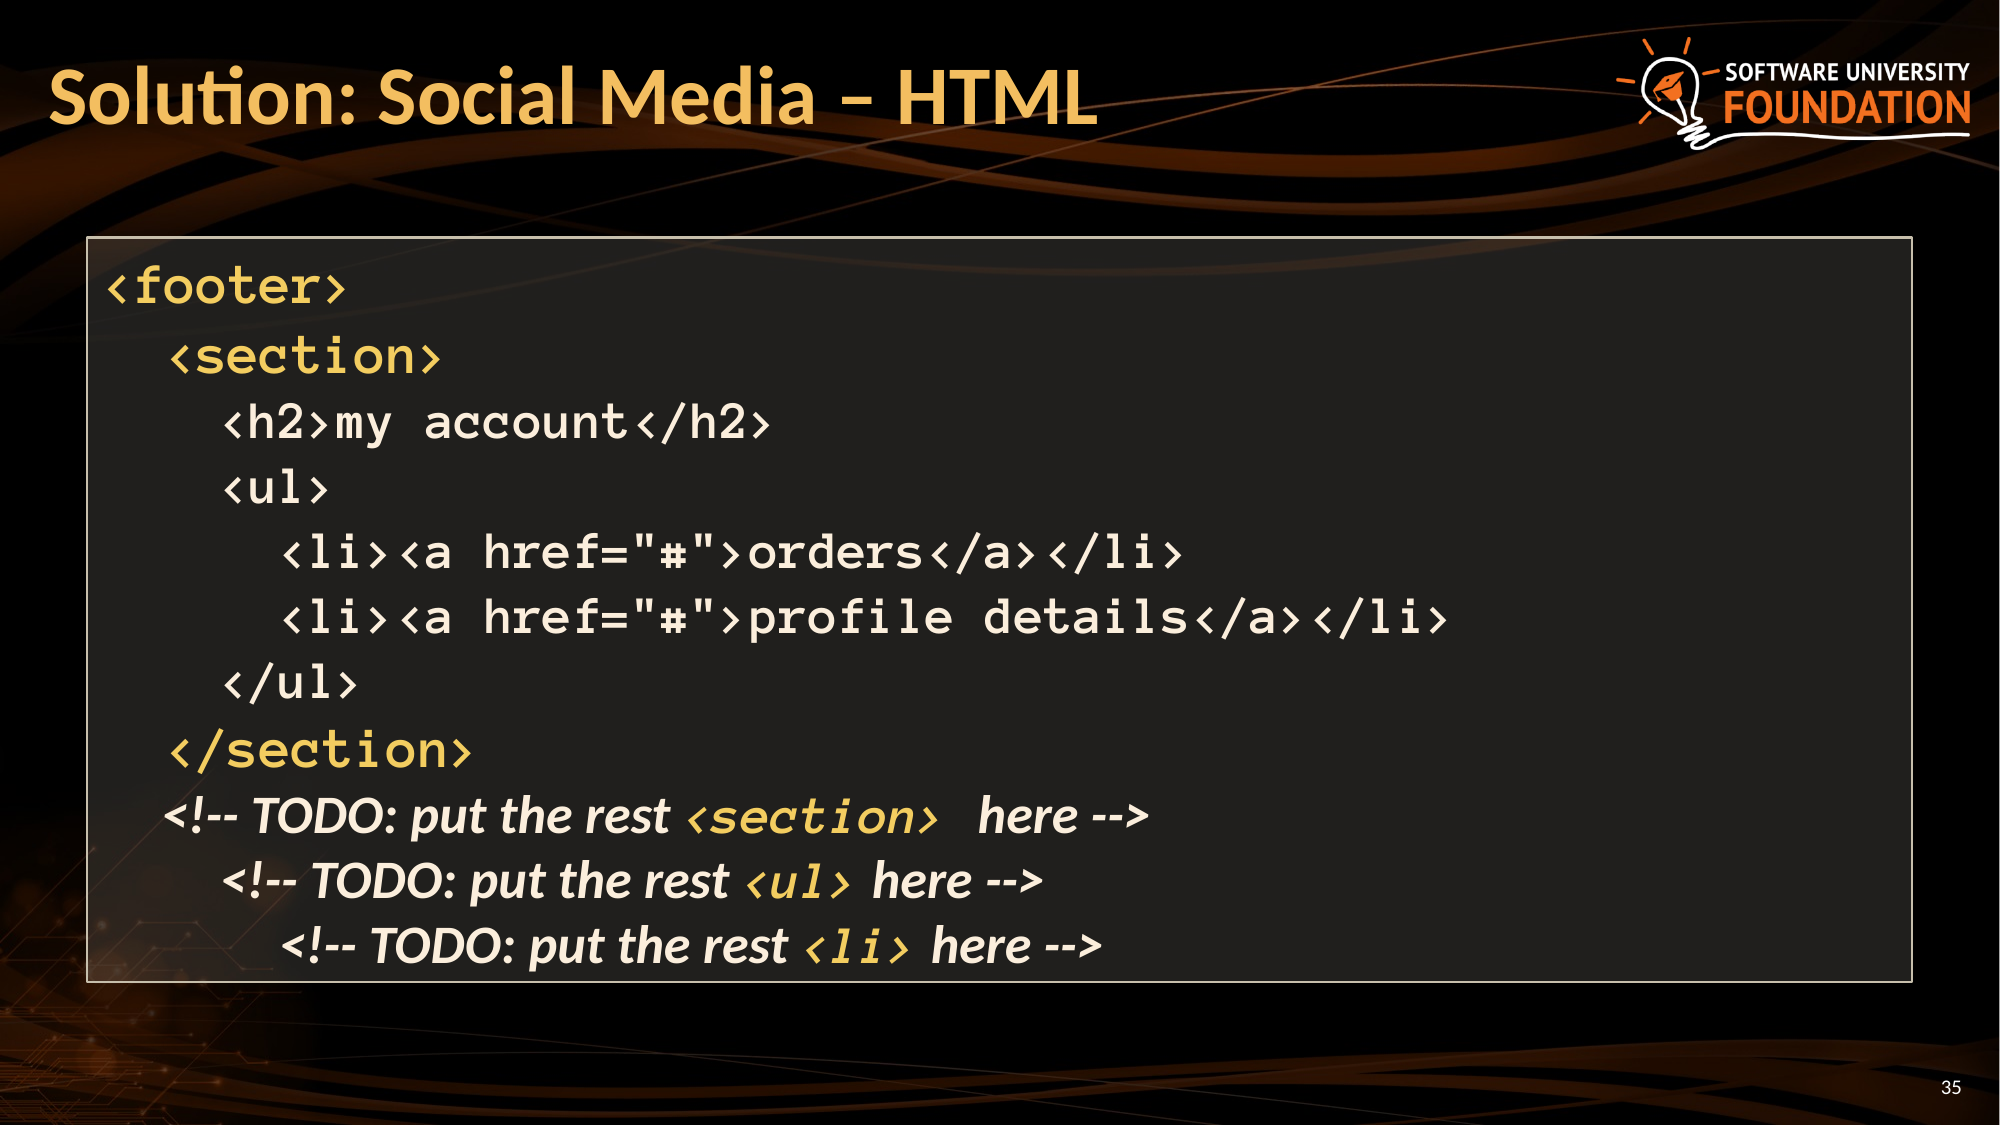

# Solution: Social Media – HTML
<footer>
  <section>
    <h2>my account</h2>
    <ul>
      <li><a href="#">orders</a></li>
      <li><a href="#">profile details</a></li>
    </ul>
  </section>
  <!-- TODO: put the rest <section> here -->
    <!-- TODO: put the rest <ul> here -->
      <!-- TODO: put the rest <li> here -->
35